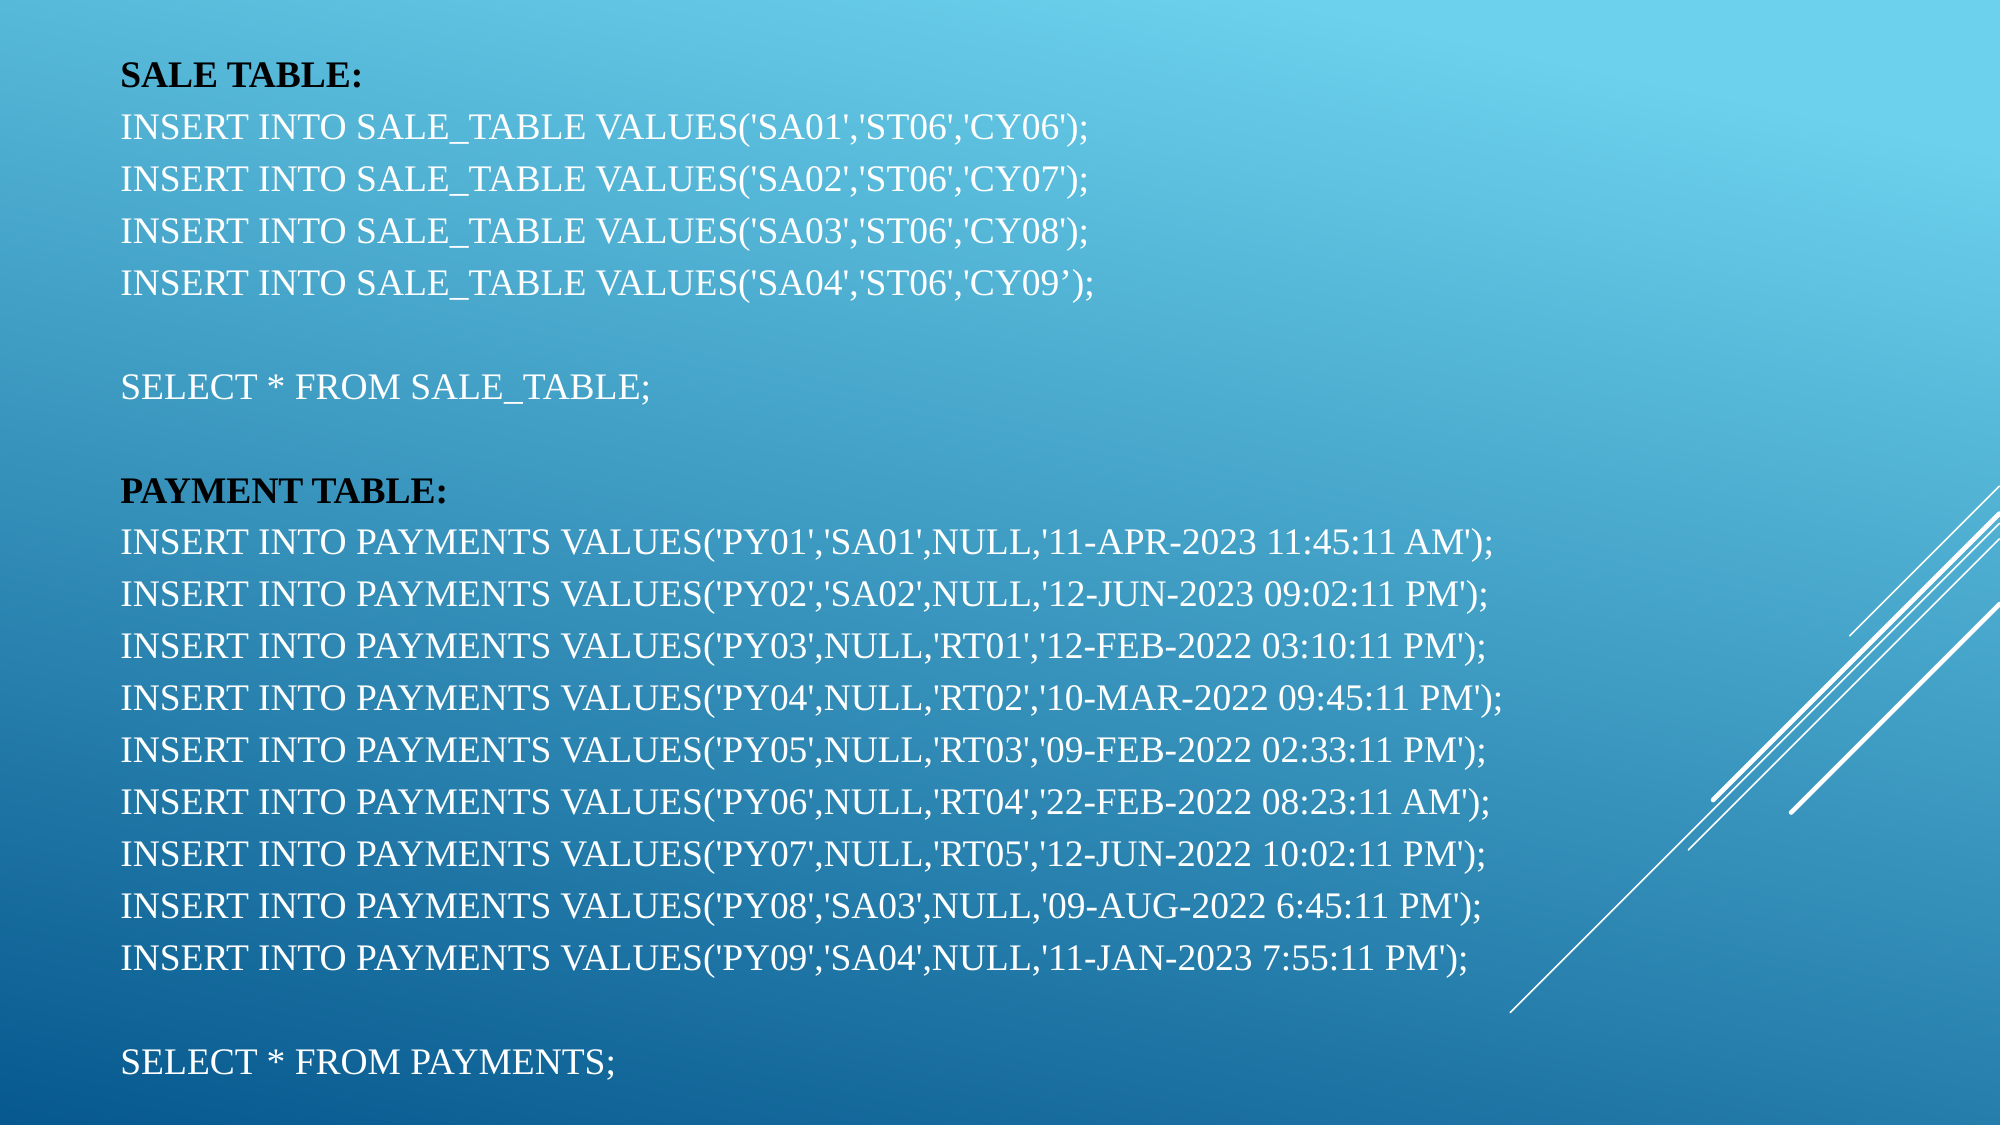

SALE TABLE:
INSERT INTO SALE_TABLE VALUES('SA01','ST06','CY06');
INSERT INTO SALE_TABLE VALUES('SA02','ST06','CY07');
INSERT INTO SALE_TABLE VALUES('SA03','ST06','CY08');
INSERT INTO SALE_TABLE VALUES('SA04','ST06','CY09’);

SELECT * FROM SALE_TABLE;

PAYMENT TABLE:
INSERT INTO PAYMENTS VALUES('PY01','SA01',NULL,'11-APR-2023 11:45:11 AM');
INSERT INTO PAYMENTS VALUES('PY02','SA02',NULL,'12-JUN-2023 09:02:11 PM');
INSERT INTO PAYMENTS VALUES('PY03',NULL,'RT01','12-FEB-2022 03:10:11 PM');
INSERT INTO PAYMENTS VALUES('PY04',NULL,'RT02','10-MAR-2022 09:45:11 PM');
INSERT INTO PAYMENTS VALUES('PY05',NULL,'RT03','09-FEB-2022 02:33:11 PM');
INSERT INTO PAYMENTS VALUES('PY06',NULL,'RT04','22-FEB-2022 08:23:11 AM');
INSERT INTO PAYMENTS VALUES('PY07',NULL,'RT05','12-JUN-2022 10:02:11 PM');
INSERT INTO PAYMENTS VALUES('PY08','SA03',NULL,'09-AUG-2022 6:45:11 PM');
INSERT INTO PAYMENTS VALUES('PY09','SA04',NULL,'11-JAN-2023 7:55:11 PM');

SELECT * FROM PAYMENTS;